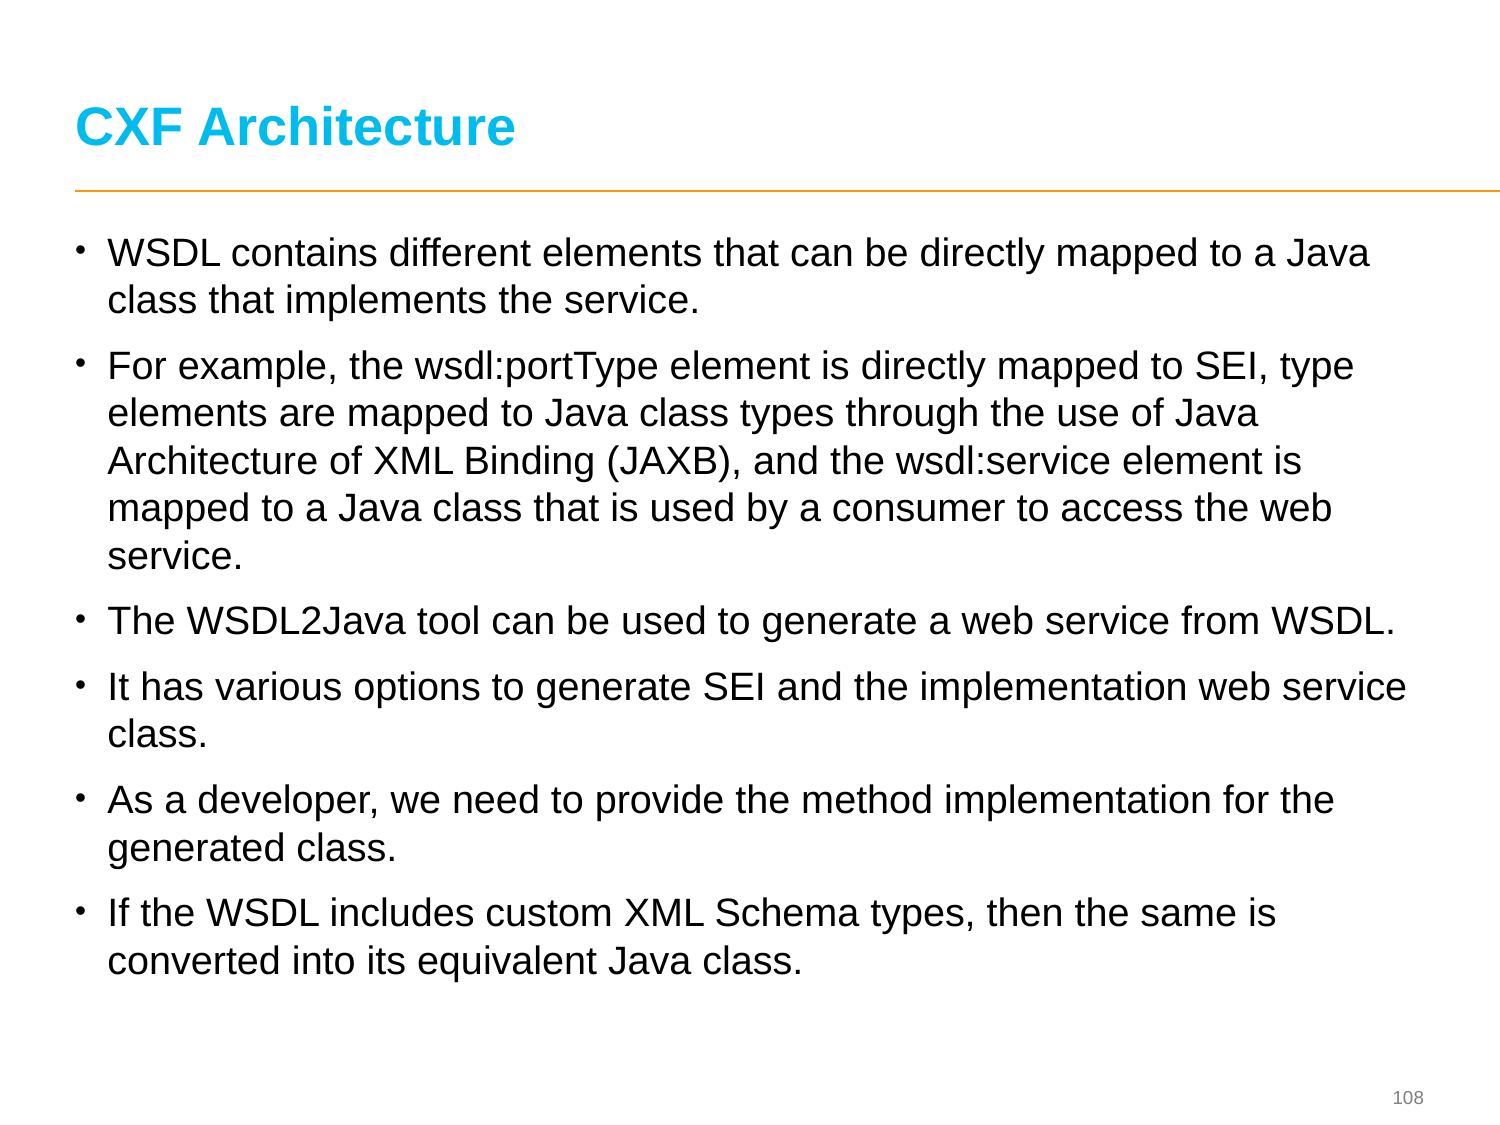

# CXF Architecture
WSDL contains different elements that can be directly mapped to a Java class that implements the service.
For example, the wsdl:portType element is directly mapped to SEI, type elements are mapped to Java class types through the use of Java Architecture of XML Binding (JAXB), and the wsdl:service element is mapped to a Java class that is used by a consumer to access the web service.
The WSDL2Java tool can be used to generate a web service from WSDL.
It has various options to generate SEI and the implementation web service class.
As a developer, we need to provide the method implementation for the generated class.
If the WSDL includes custom XML Schema types, then the same is converted into its equivalent Java class.